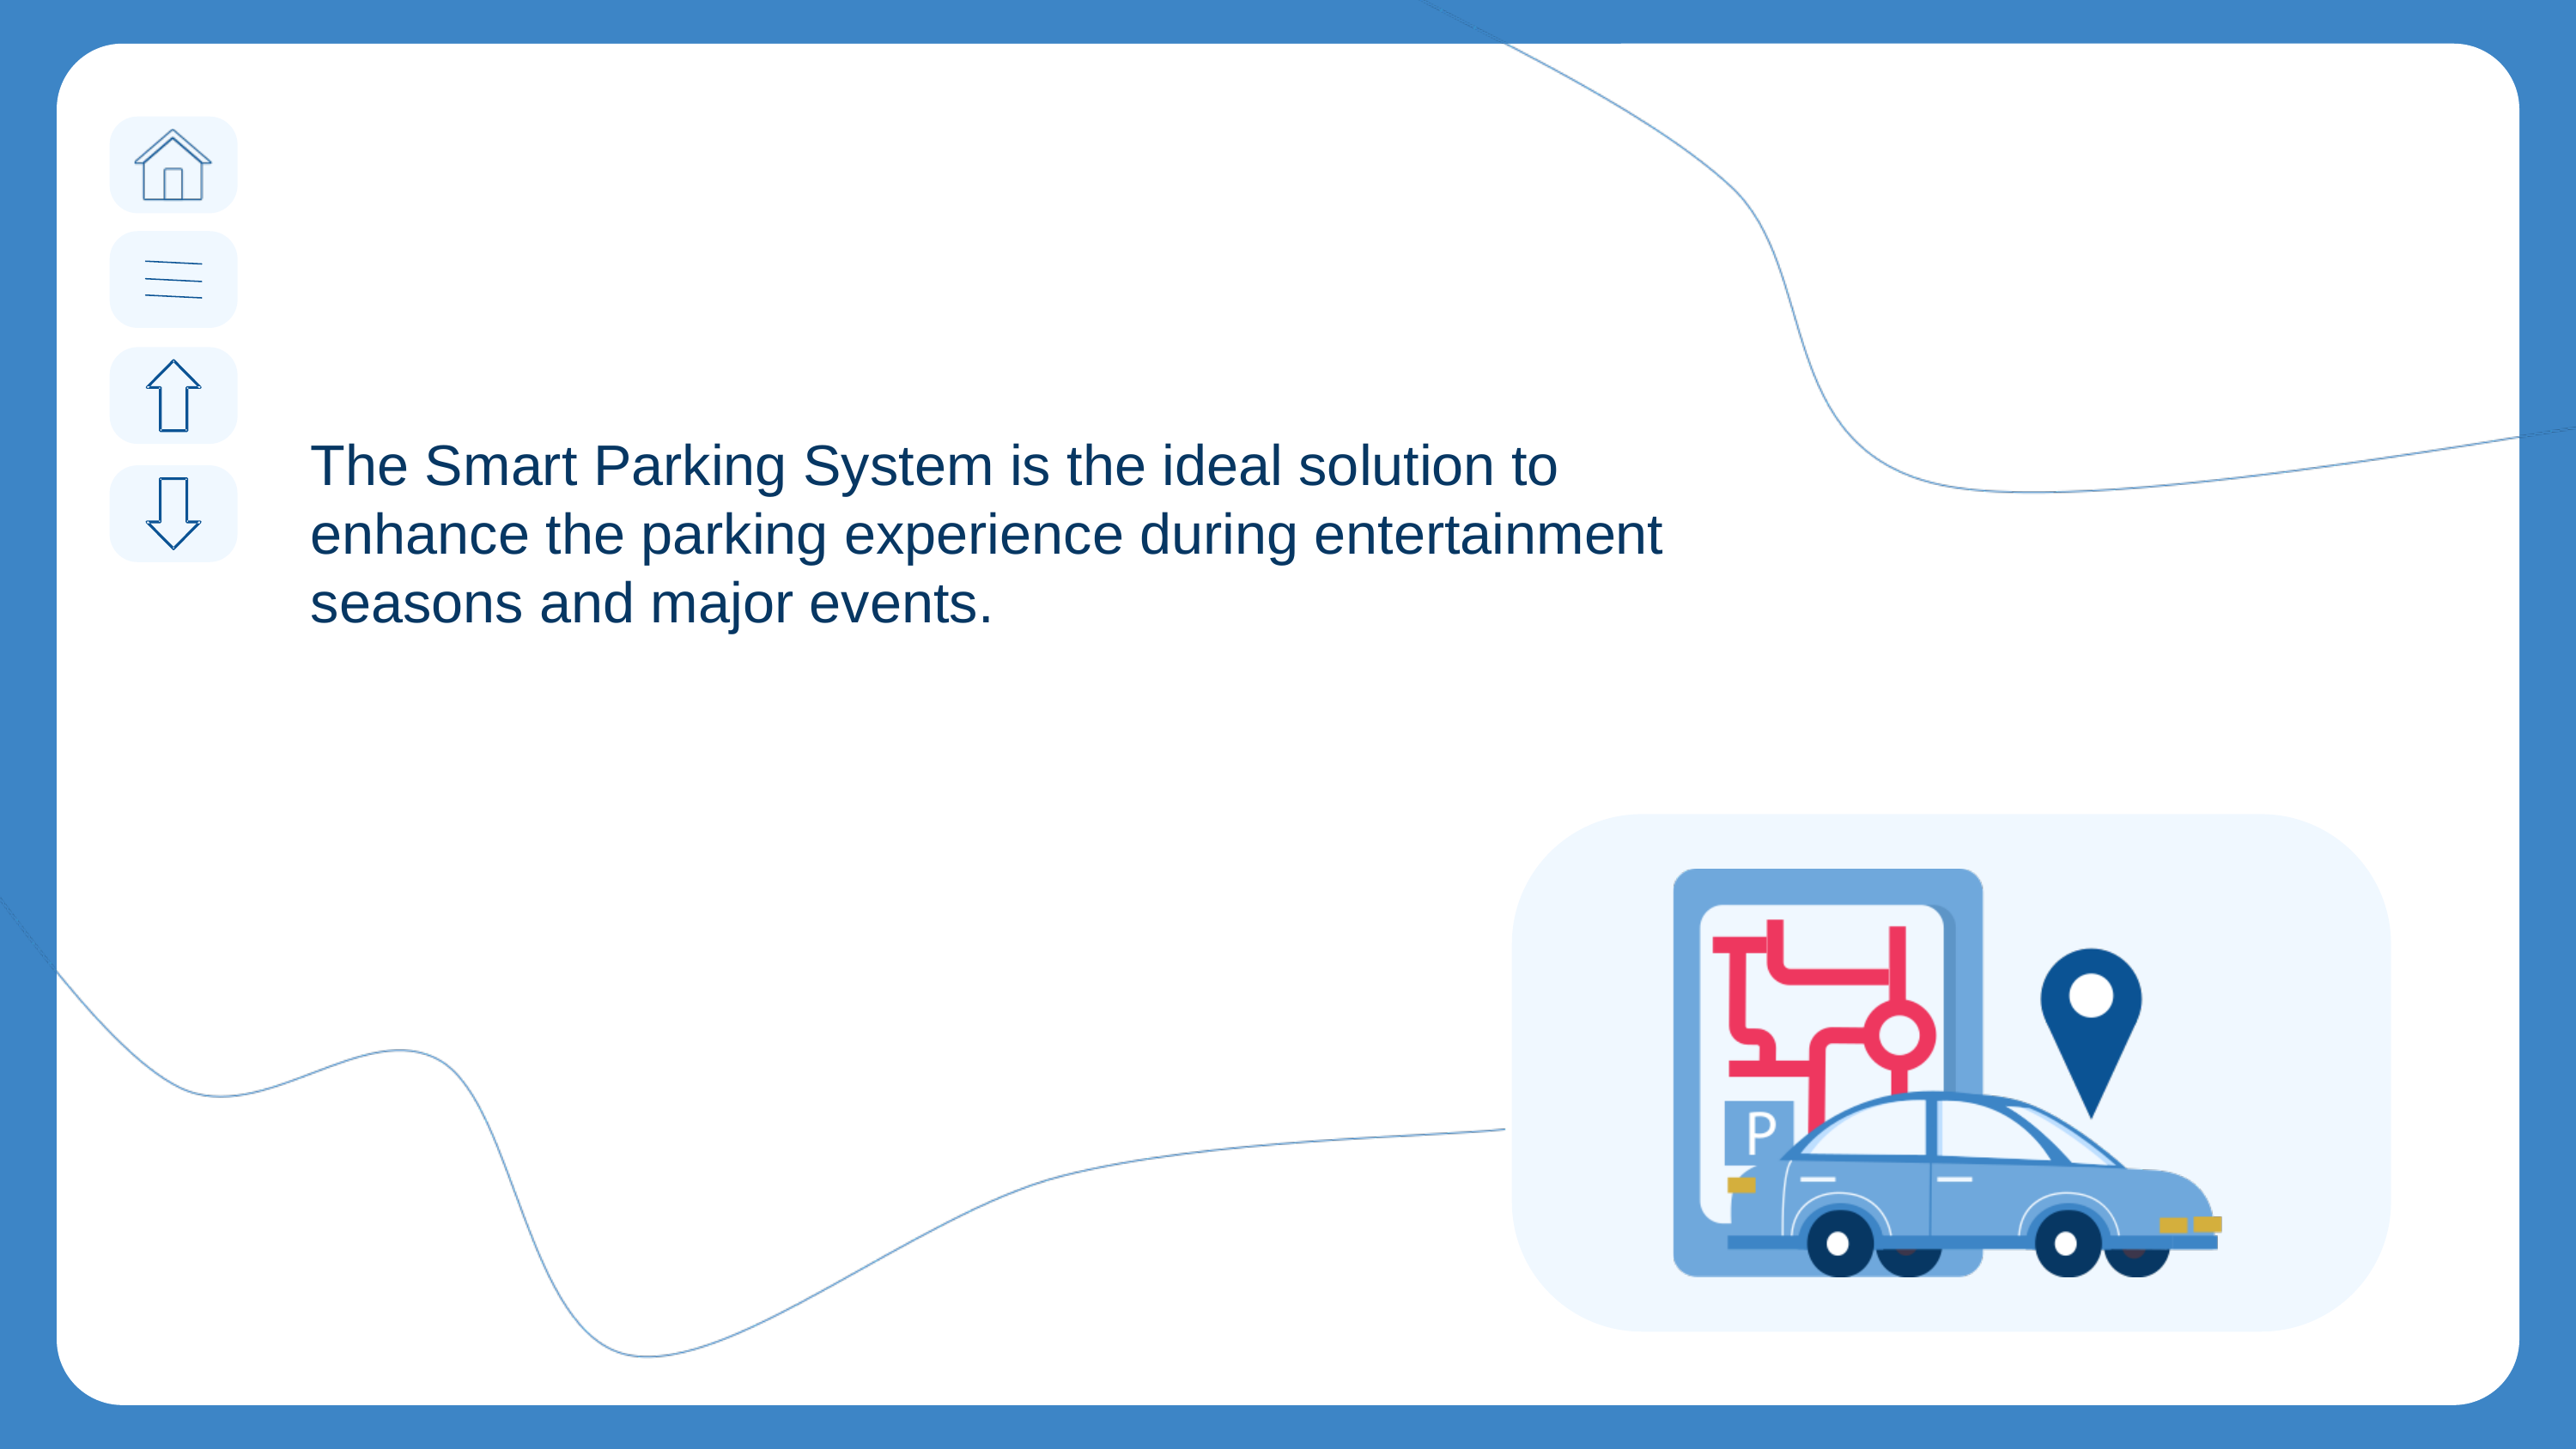

The Smart Parking System is the ideal solution to enhance the parking experience during entertainment seasons and major events.